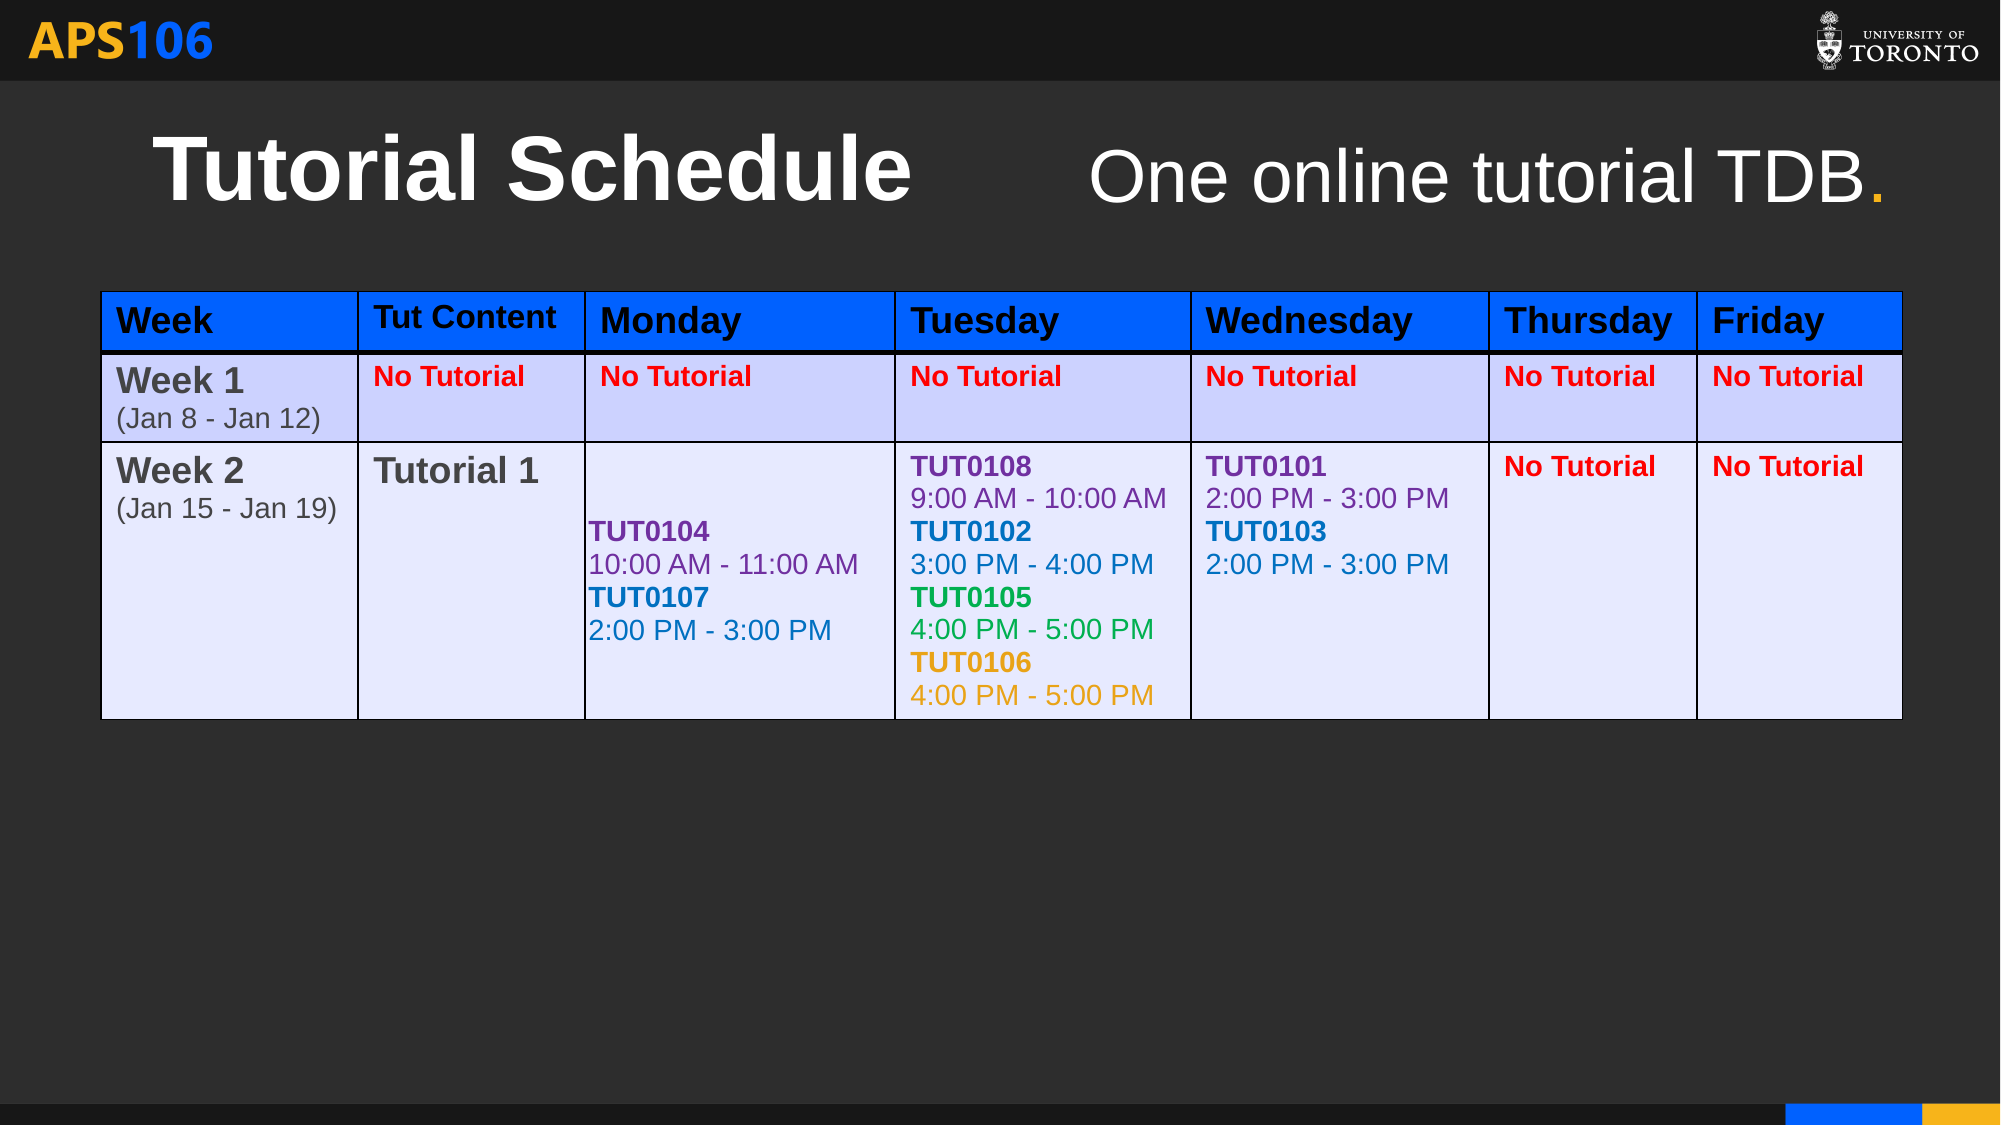

# Tutorial Schedule
One online tutorial TDB.
| Week | Tut Content | Monday | Tuesday | Wednesday | Thursday | Friday |
| --- | --- | --- | --- | --- | --- | --- |
| Week 1 (Jan 8 - Jan 12) | No Tutorial | No Tutorial | No Tutorial | No Tutorial | No Tutorial | No Tutorial |
| Week 2 (Jan 15 - Jan 19) | Tutorial 1 | TUT0104 10:00 AM - 11:00 AM TUT0107 2:00 PM - 3:00 PM | TUT0108 9:00 AM - 10:00 AM TUT0102 3:00 PM - 4:00 PM TUT0105 4:00 PM - 5:00 PM TUT0106 4:00 PM - 5:00 PM | TUT0101 2:00 PM - 3:00 PM TUT0103 2:00 PM - 3:00 PM | No Tutorial | No Tutorial |